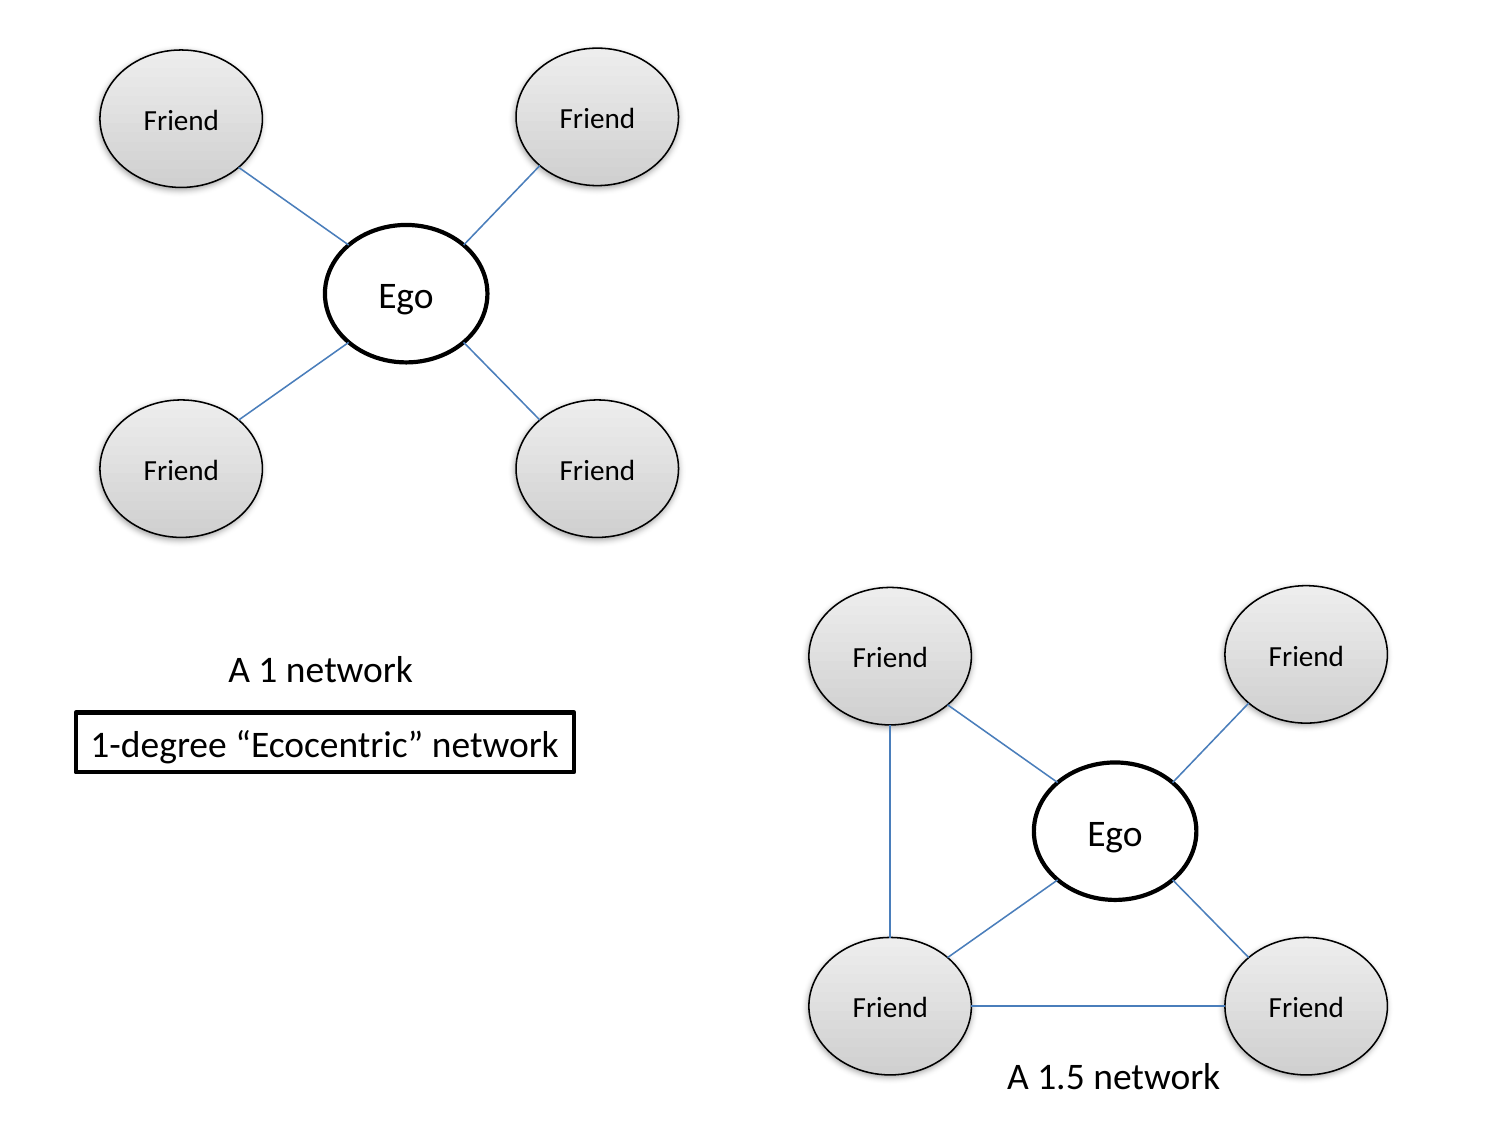

Friend
Friend
Ego
Friend
Friend
Friend
Friend
A 1 network
1-degree “Ecocentric” network
Ego
Friend
Friend
A 1.5 network